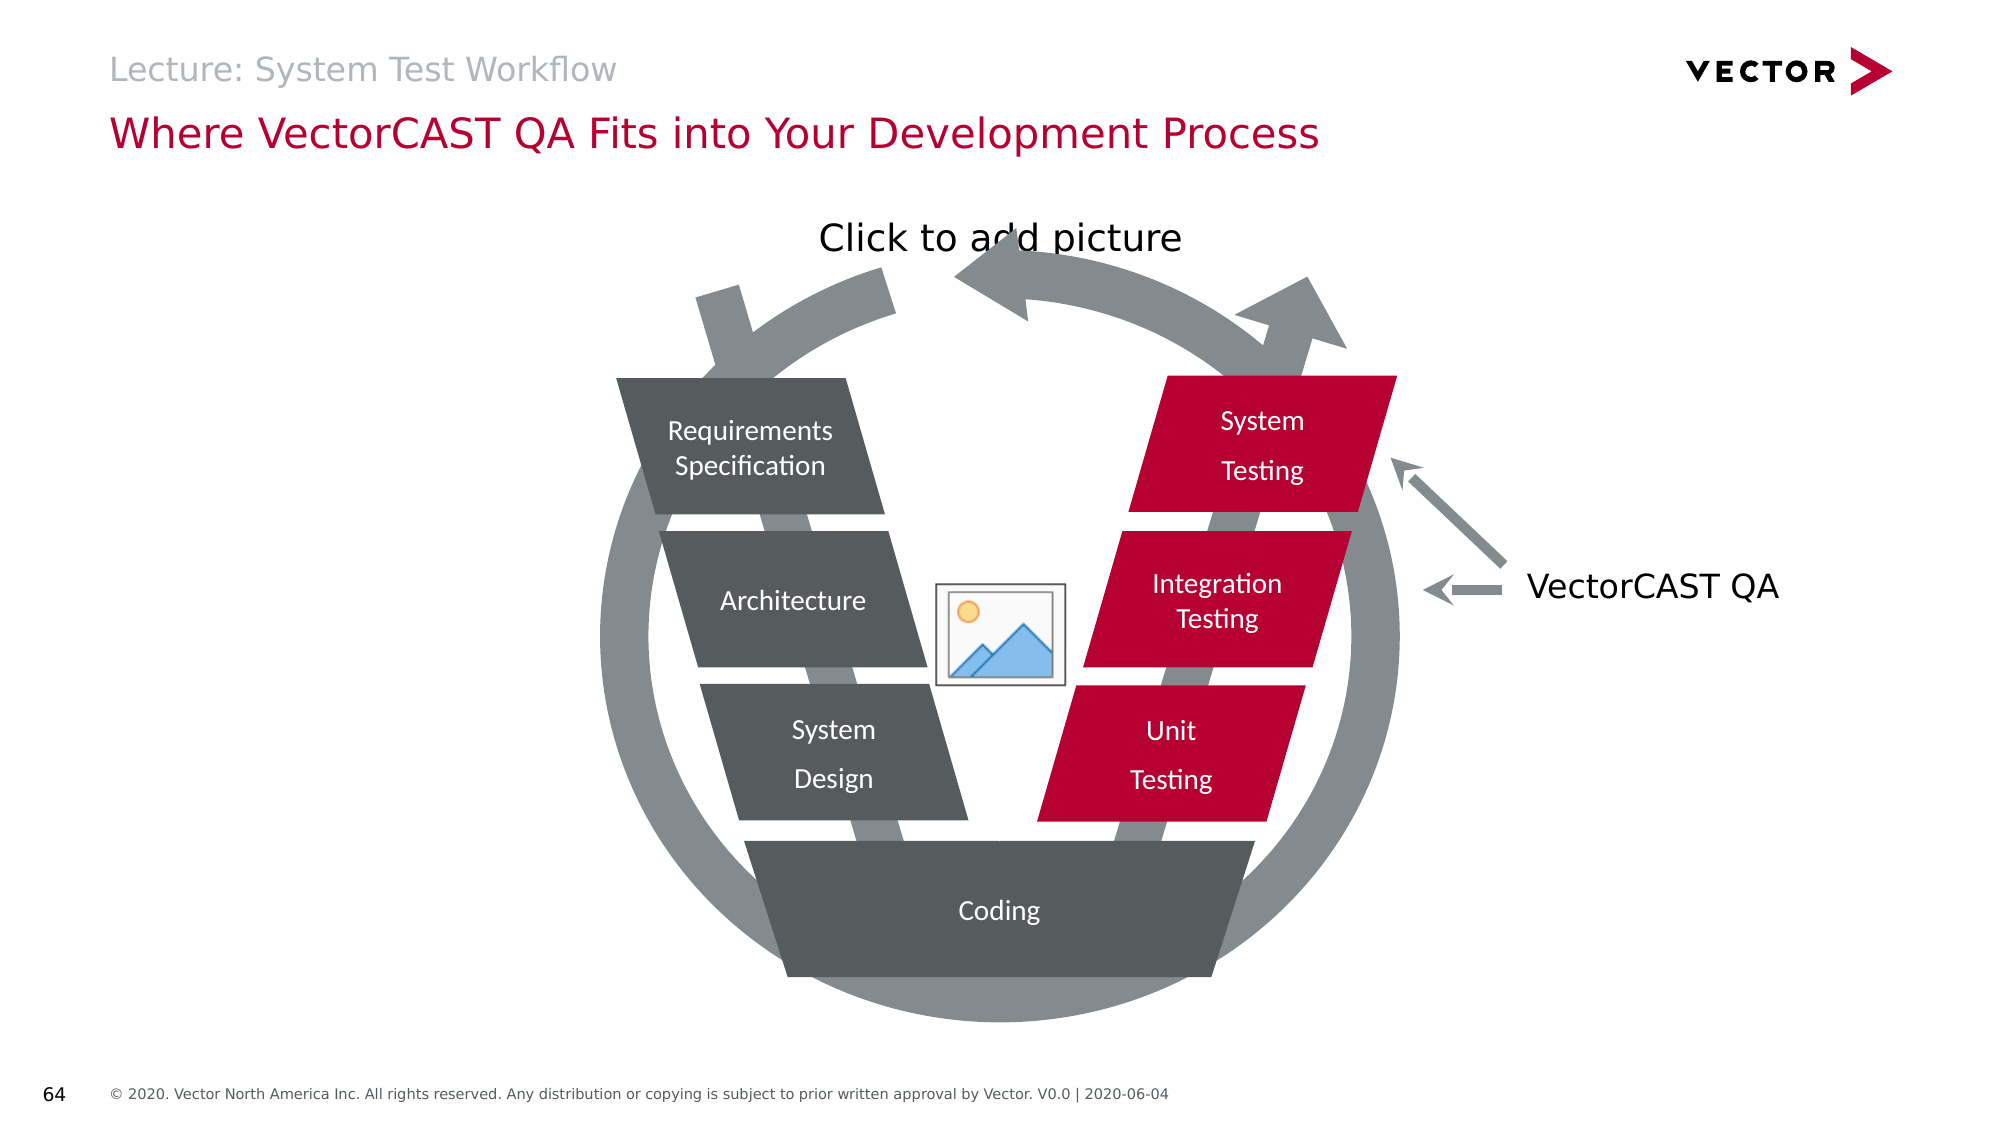

# Lecture: System Test Workflow
Where VectorCAST QA Fits into Your Development Process

System
Testing
Requirements Specification
Architecture
Integration Testing
System
Design
Unit
Testing
Coding
VectorCAST QA